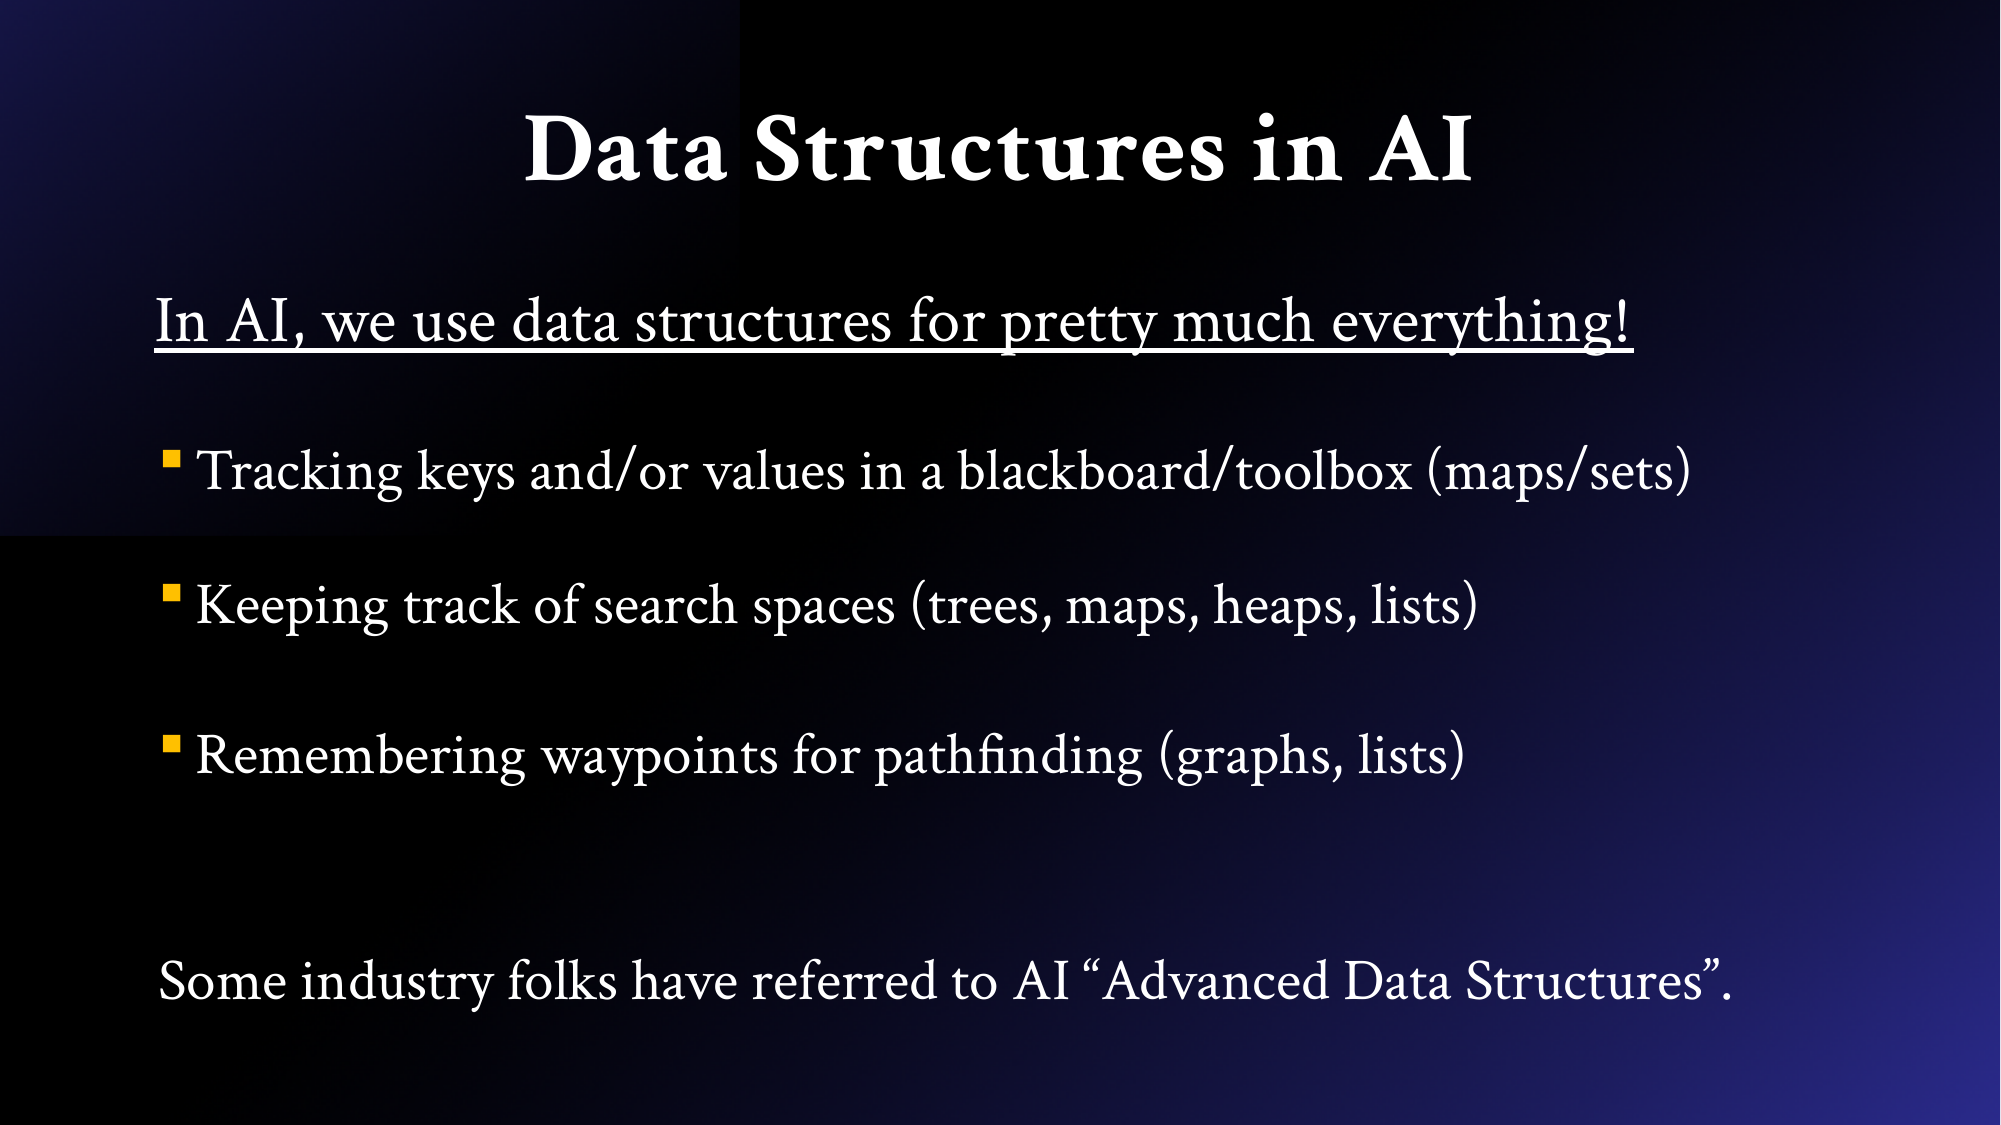

# Data Structures in AI
In AI, we use data structures for pretty much everything!

 Tracking keys and/or values in a blackboard/toolbox (maps/sets)

 Keeping track of search spaces (trees, maps, heaps, lists)

 Remembering waypoints for pathfinding (graphs, lists)

Some industry folks have referred to AI “Advanced Data Structures”.